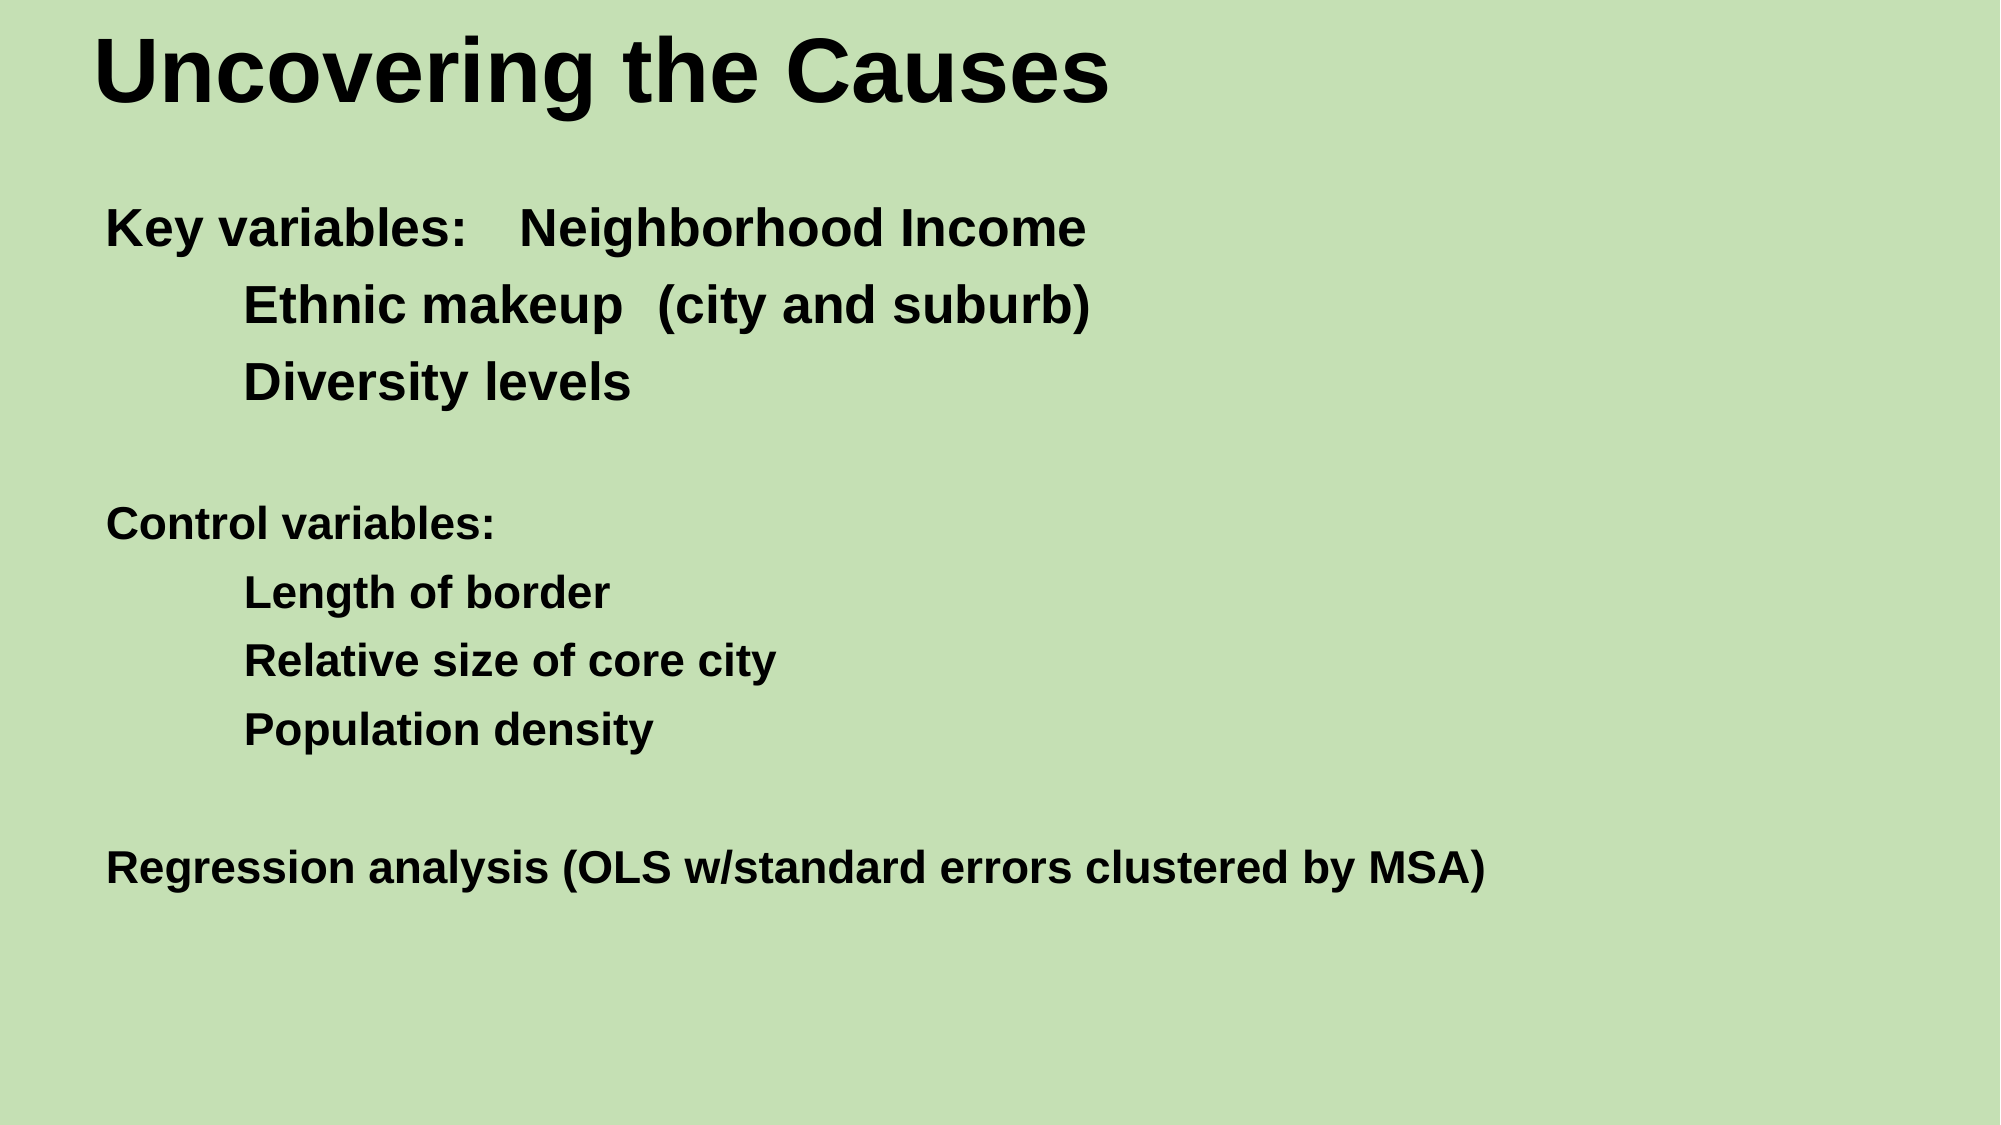

Uncovering the Causes
Key variables: 	Neighborhood Income
			Ethnic makeup 		(city and suburb)
			Diversity levels

Control variables:
			Length of border
			Relative size of core city
			Population density

Regression analysis (OLS w/standard errors clustered by MSA)